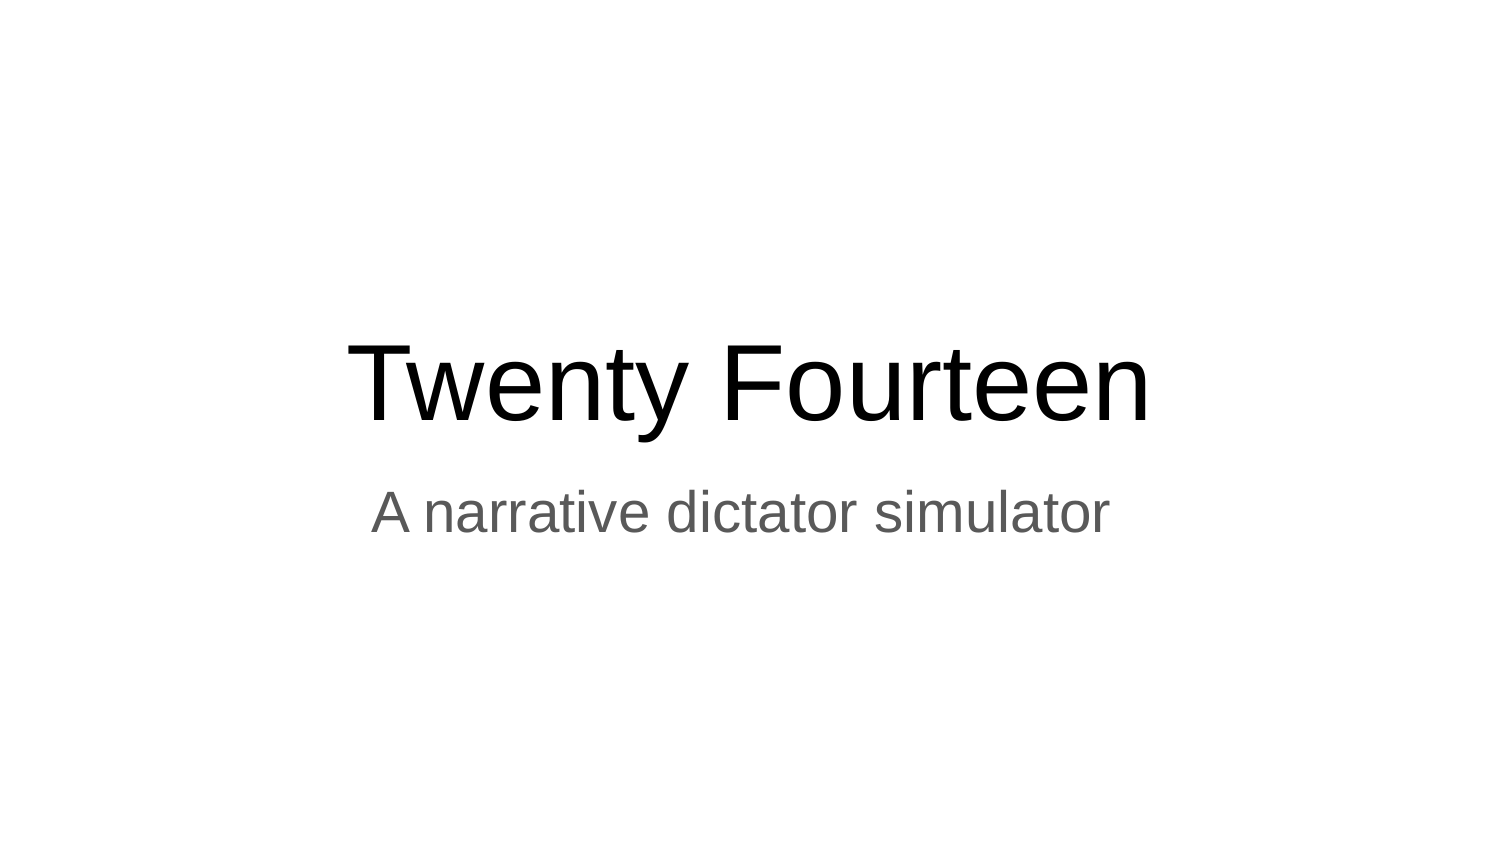

# Twenty Fourteen
A narrative dictator simulator